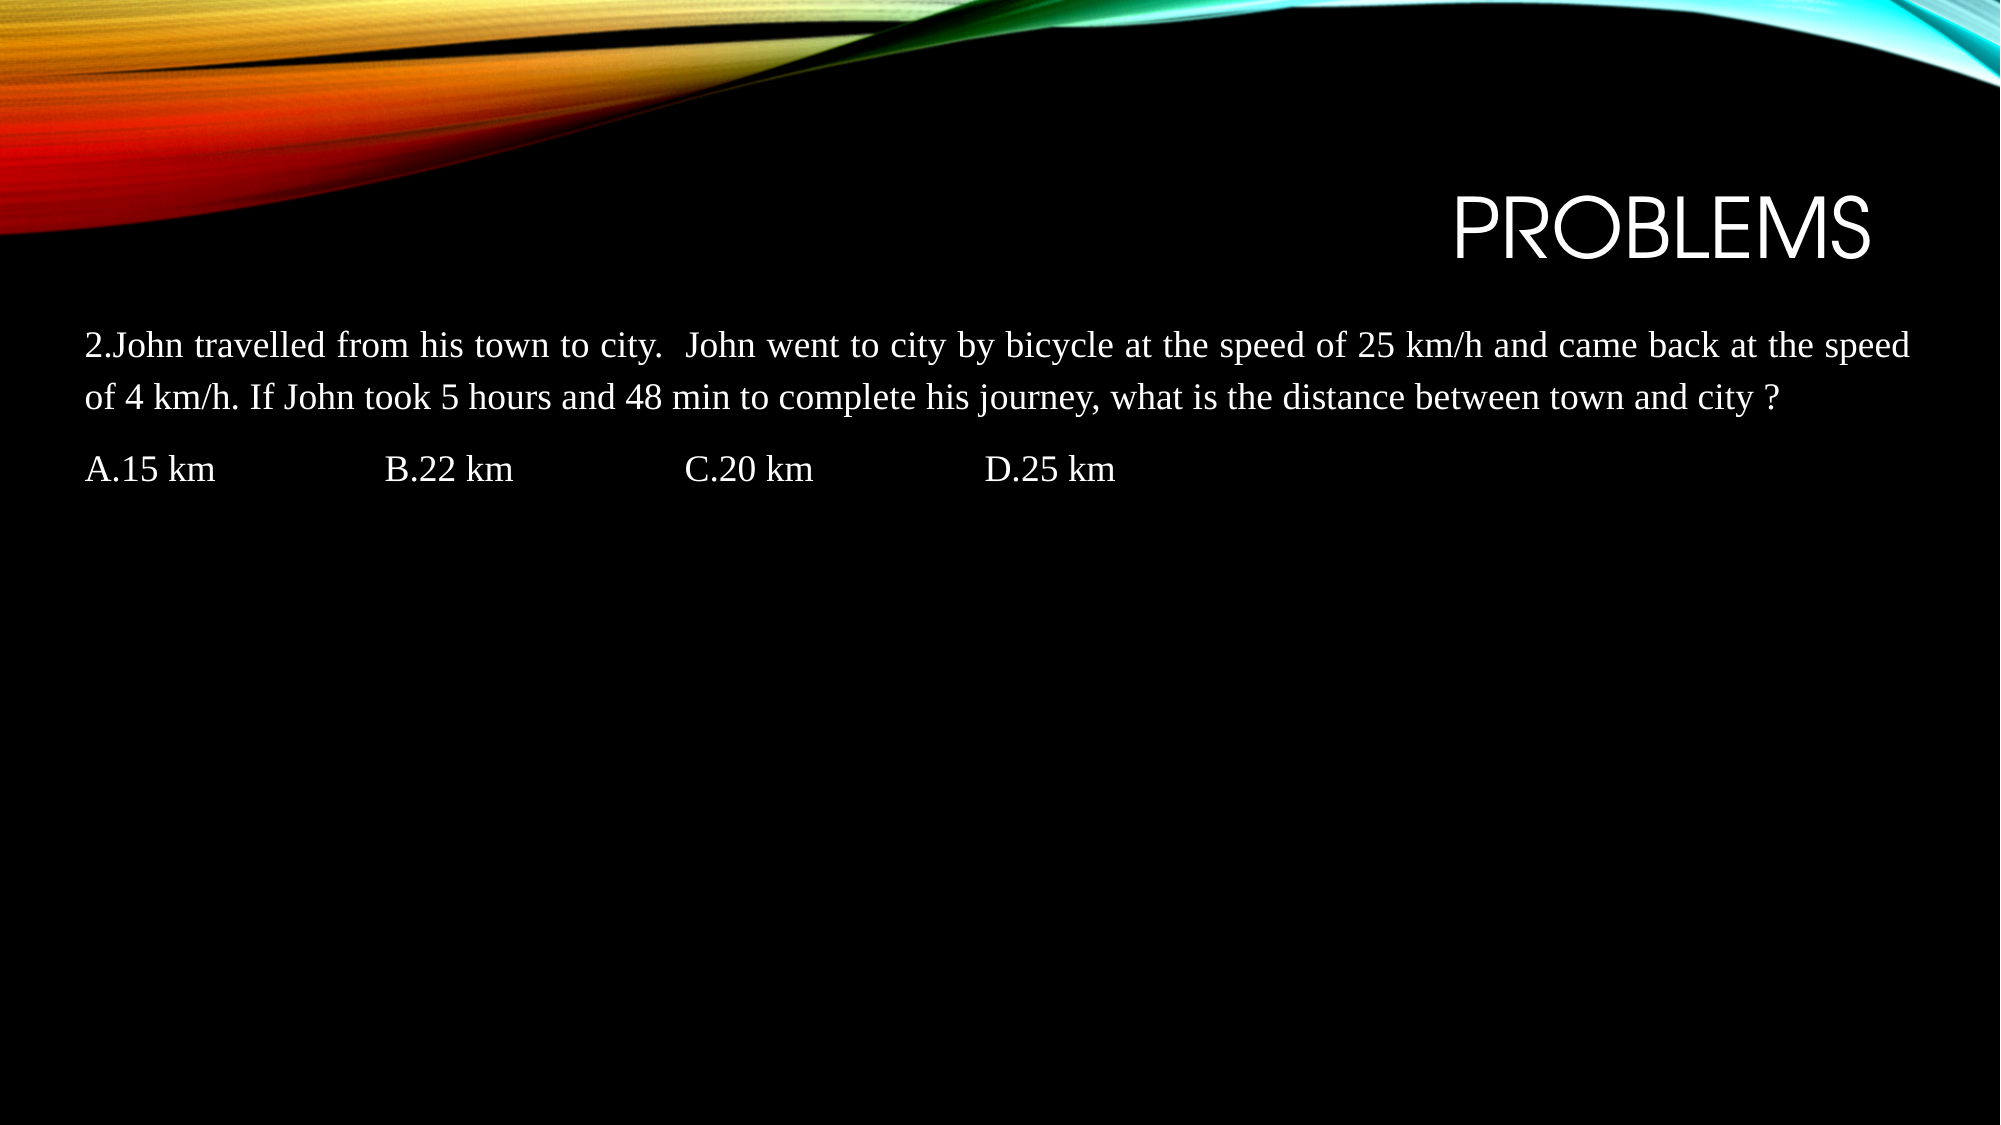

# problems
2.John travelled from his town to city.  John went to city by bicycle at the speed of 25 km/h and came back at the speed of 4 km/h. If John took 5 hours and 48 min to complete his journey, what is the distance between town and city ?
A.15 km		B.22 km		C.20 km		D.25 km